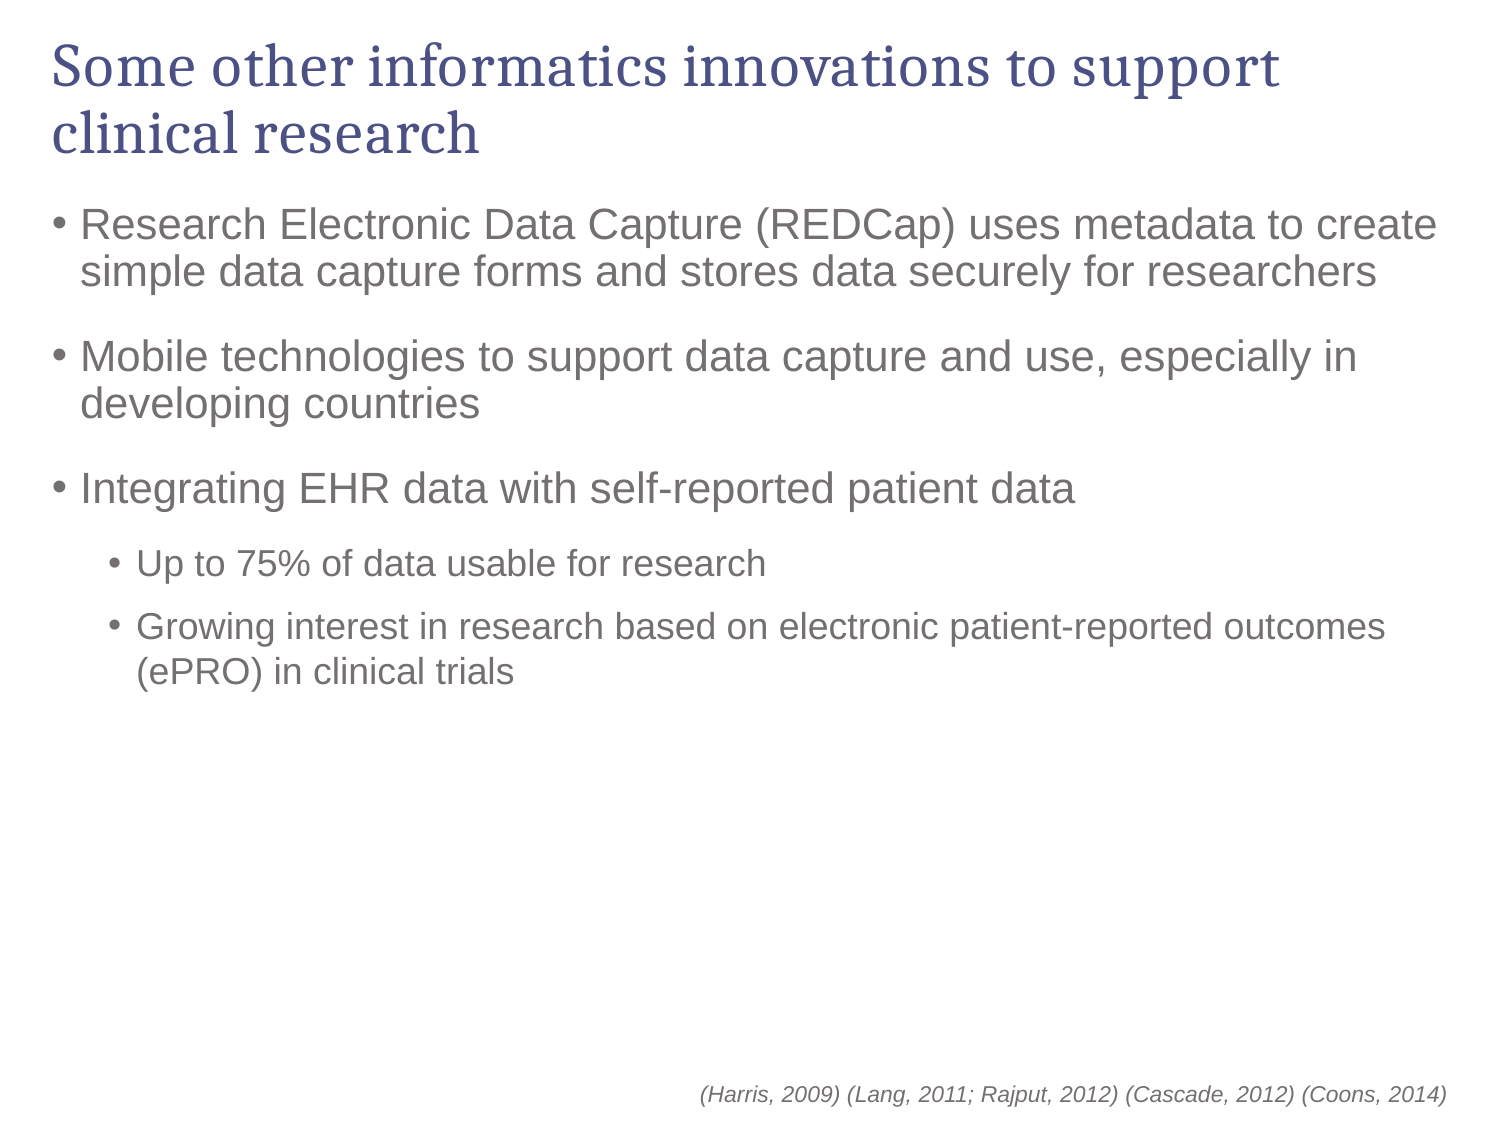

# Some other informatics innovations to support clinical research
Research Electronic Data Capture (REDCap) uses metadata to create simple data capture forms and stores data securely for researchers
Mobile technologies to support data capture and use, especially in developing countries
Integrating EHR data with self-reported patient data
Up to 75% of data usable for research
Growing interest in research based on electronic patient-reported outcomes (ePRO) in clinical trials
(Harris, 2009) (Lang, 2011; Rajput, 2012) (Cascade, 2012) (Coons, 2014)